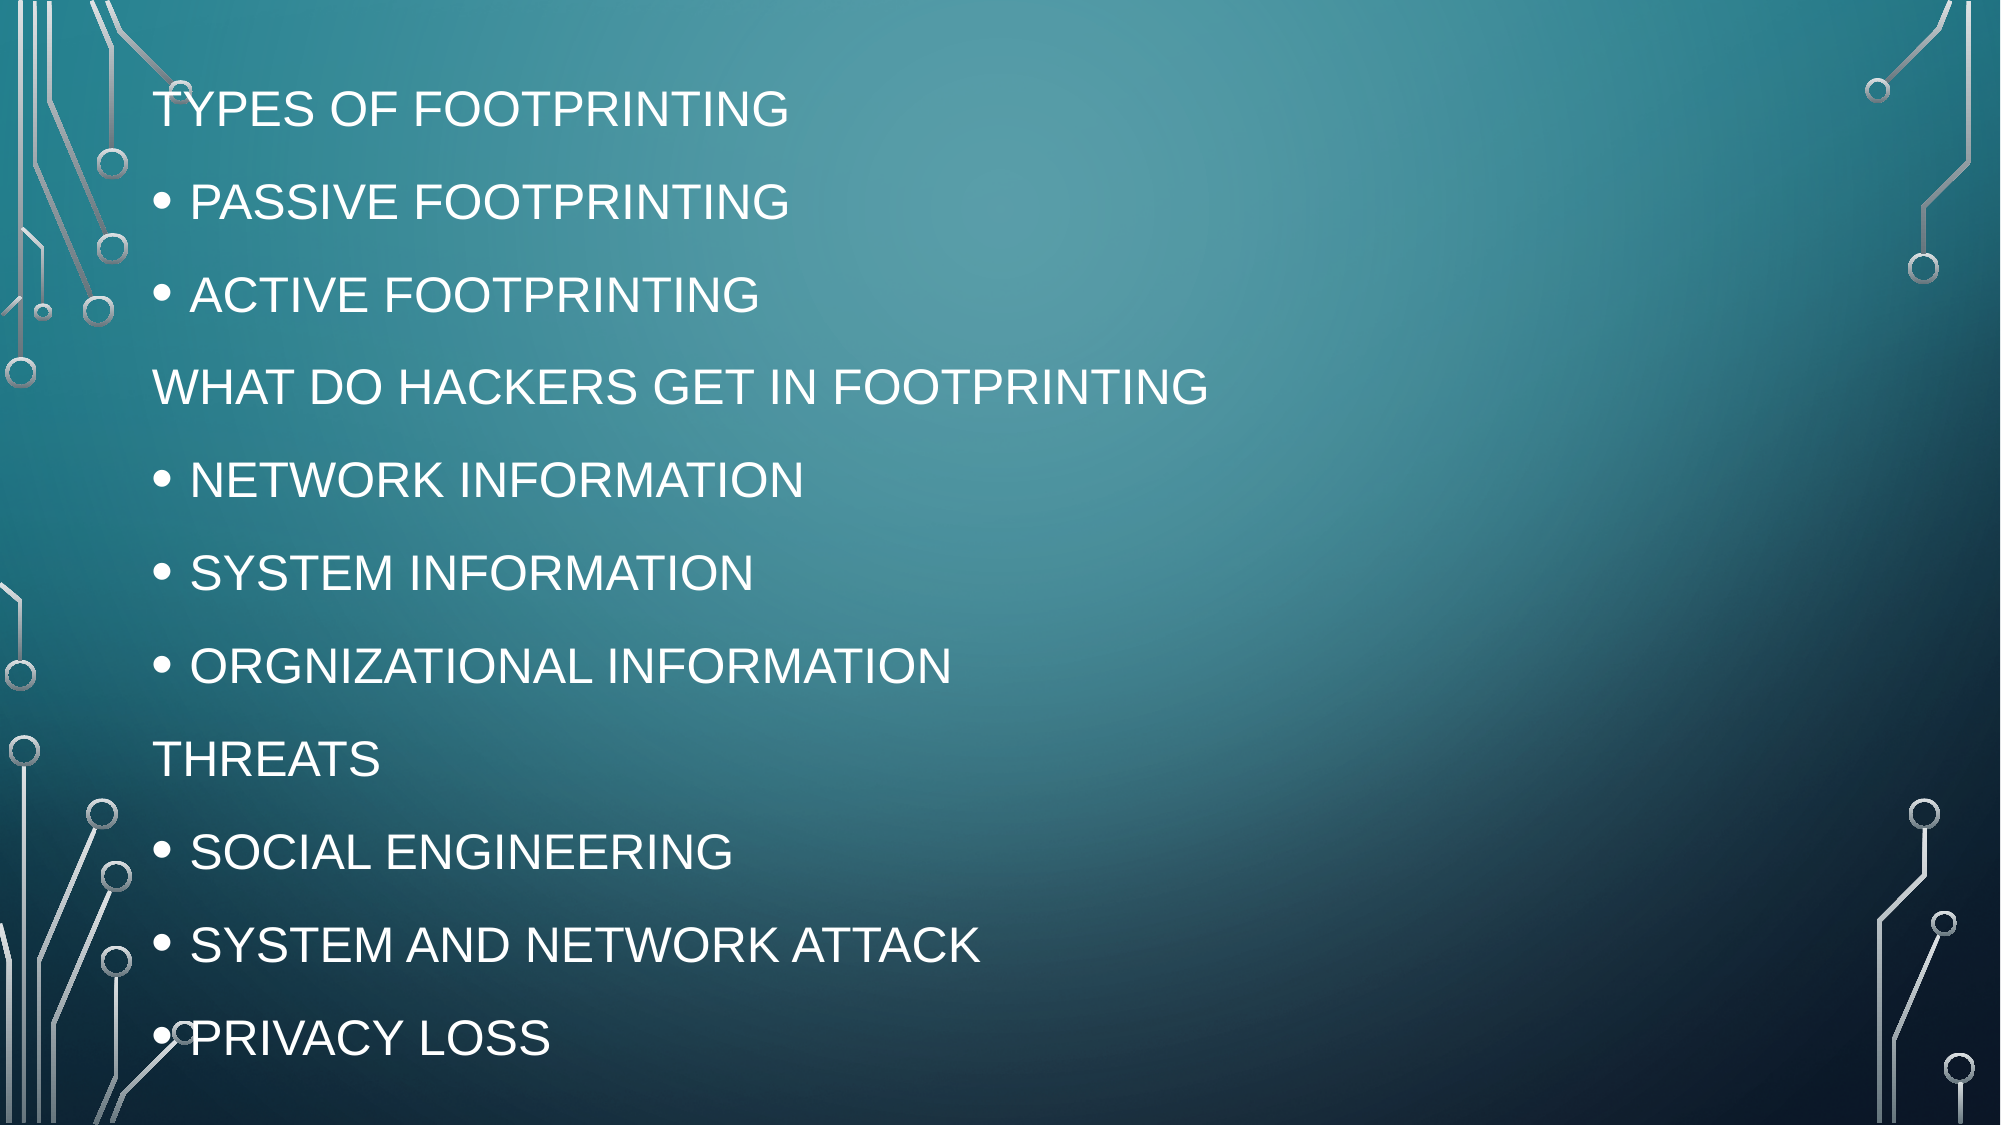

TYPES OF FOOTPRINTING
PASSIVE FOOTPRINTING
ACTIVE FOOTPRINTING
WHAT DO HACKERS GET IN FOOTPRINTING
NETWORK INFORMATION
SYSTEM INFORMATION
ORGNIZATIONAL INFORMATION
THREATS
SOCIAL ENGINEERING
SYSTEM AND NETWORK ATTACK
PRIVACY LOSS